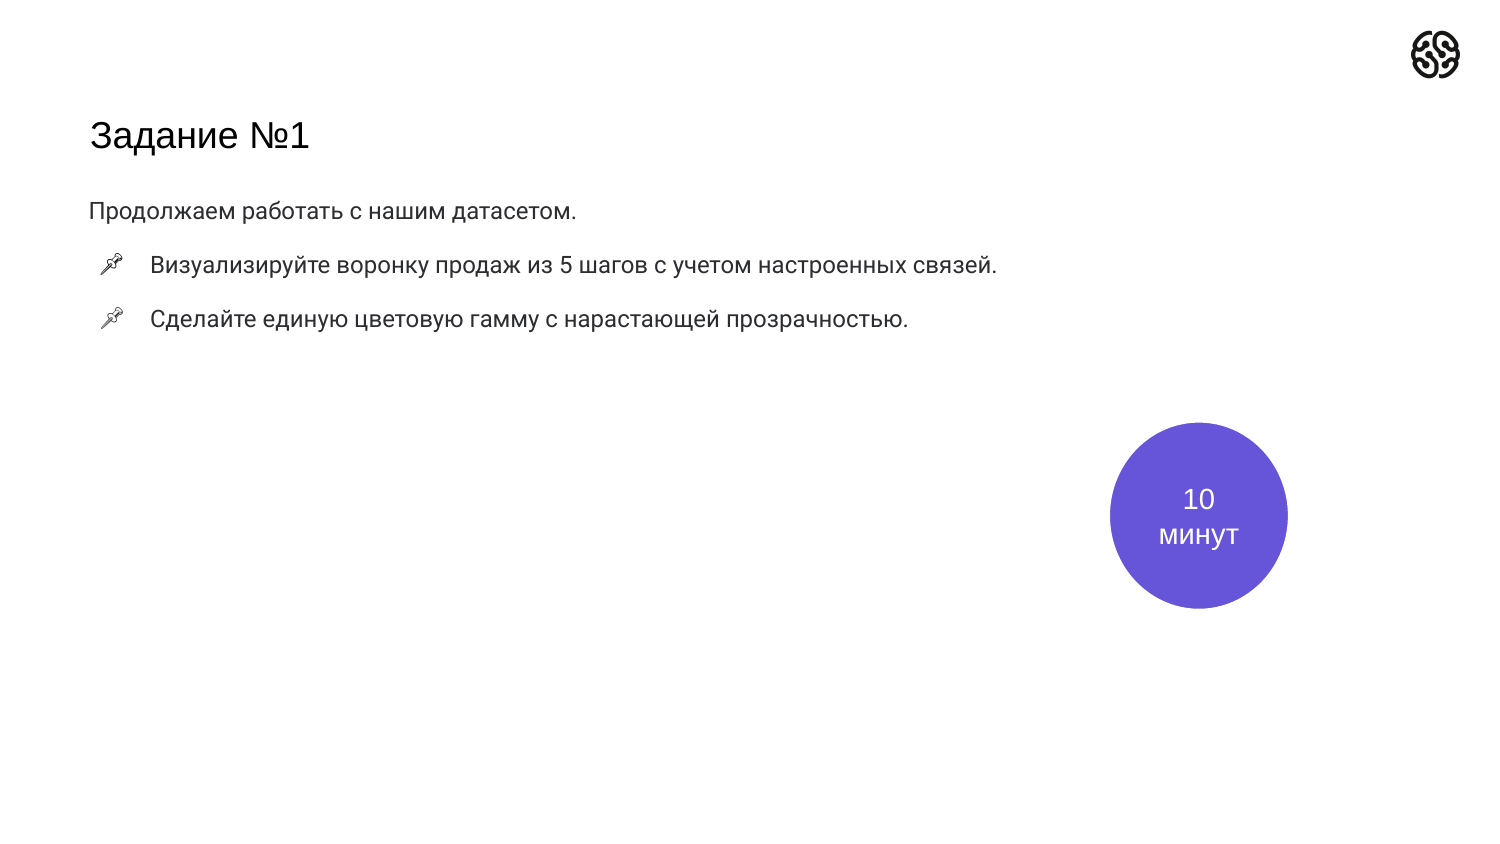

# Задание №1
Продолжаем работать с нашим датасетом.
Визуализируйте воронку продаж из 5 шагов с учетом настроенных связей.
Сделайте единую цветовую гамму с нарастающей прозрачностью.
10
минут